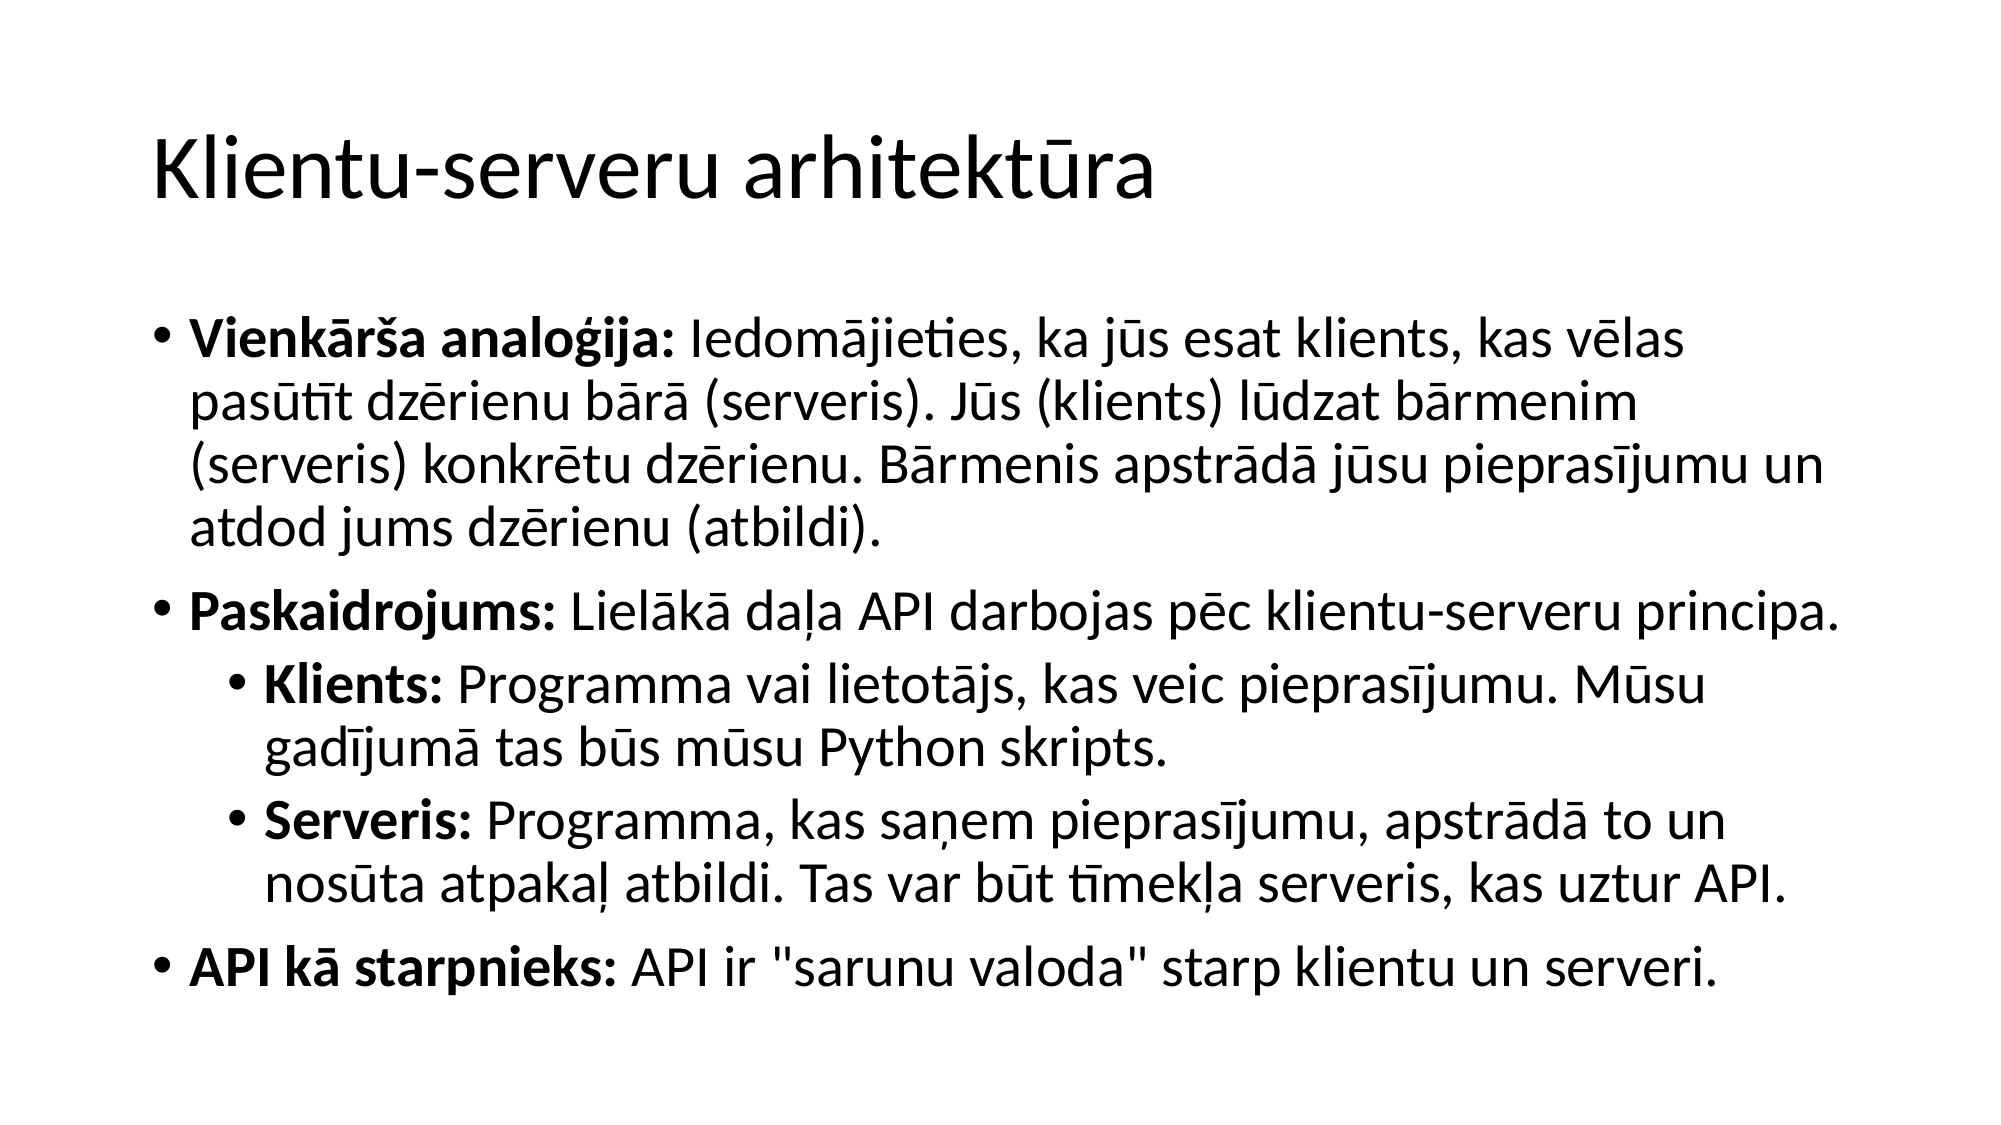

# Klientu-serveru arhitektūra
Vienkārša analoģija: Iedomājieties, ka jūs esat klients, kas vēlas pasūtīt dzērienu bārā (serveris). Jūs (klients) lūdzat bārmenim (serveris) konkrētu dzērienu. Bārmenis apstrādā jūsu pieprasījumu un atdod jums dzērienu (atbildi).
Paskaidrojums: Lielākā daļa API darbojas pēc klientu-serveru principa.
Klients: Programma vai lietotājs, kas veic pieprasījumu. Mūsu gadījumā tas būs mūsu Python skripts.
Serveris: Programma, kas saņem pieprasījumu, apstrādā to un nosūta atpakaļ atbildi. Tas var būt tīmekļa serveris, kas uztur API.
API kā starpnieks: API ir "sarunu valoda" starp klientu un serveri.